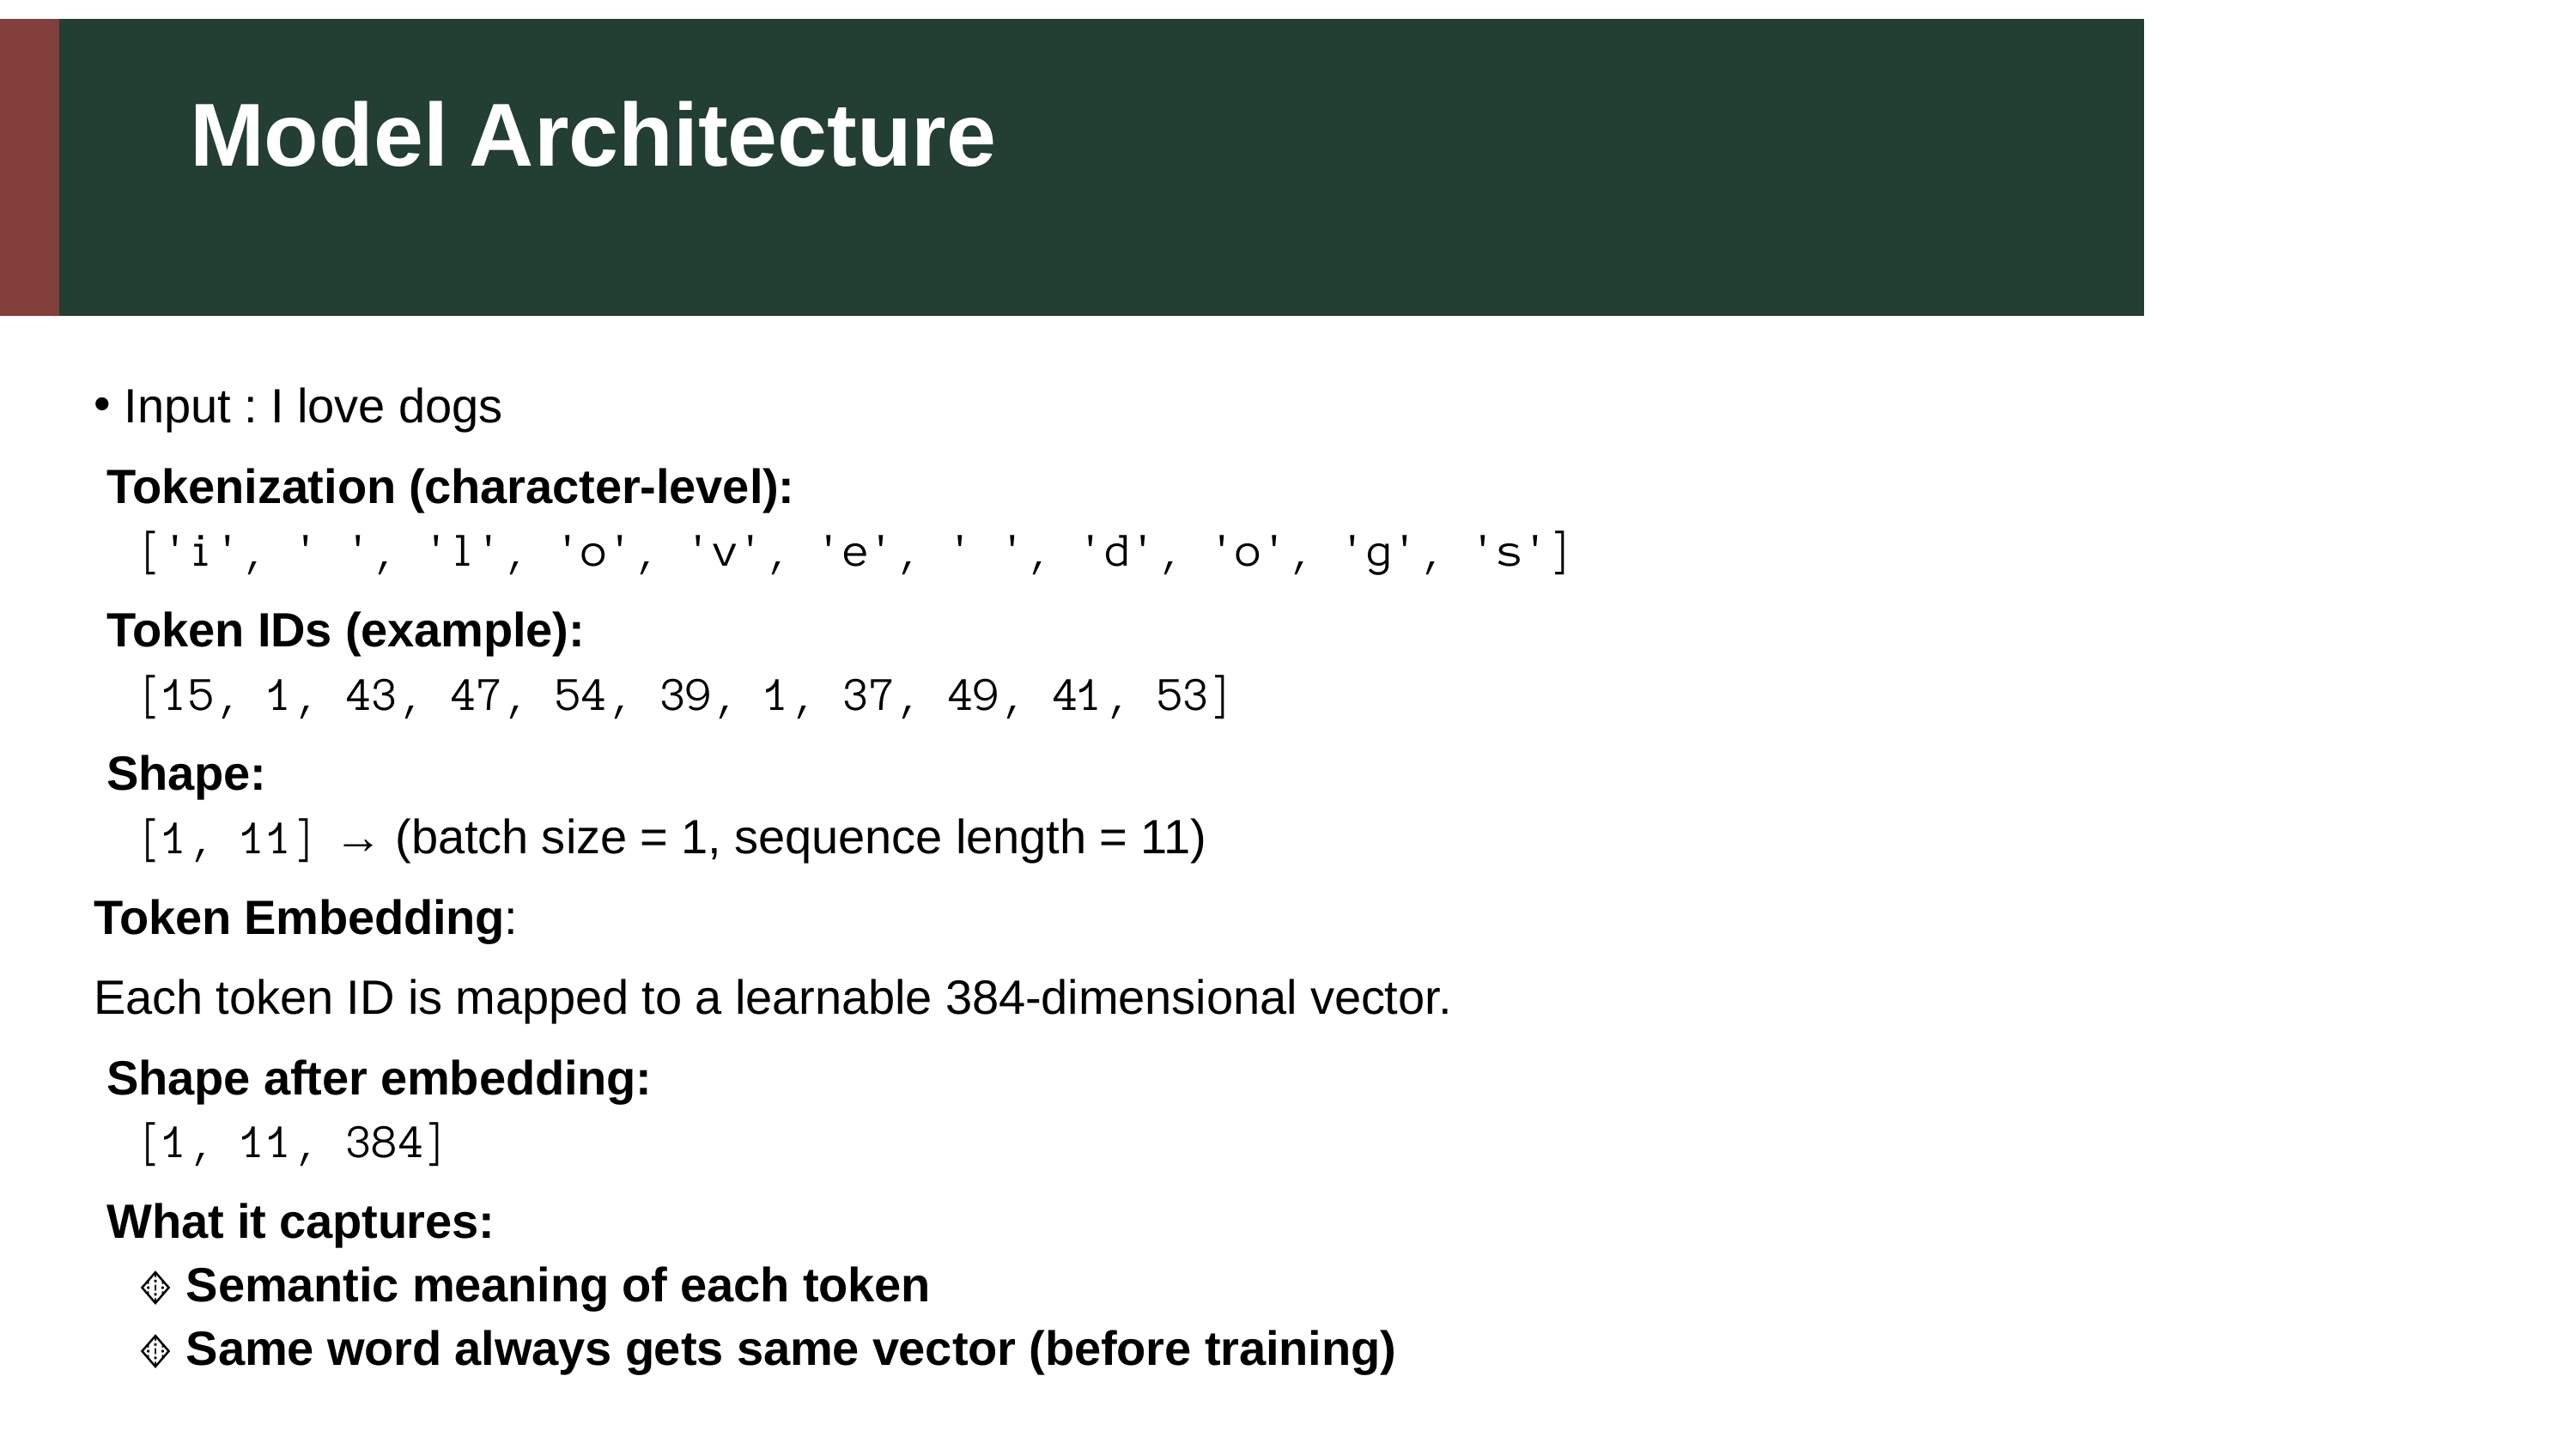

Model Architecture
Input : I love dogs
 Tokenization (character-level):
 ['i', ' ', 'l', 'o', 'v', 'e', ' ', 'd', 'o', 'g', 's']
 Token IDs (example):
 [15, 1, 43, 47, 54, 39, 1, 37, 49, 41, 53]
 Shape:
 [1, 11] → (batch size = 1, sequence length = 11)
Token Embedding:
Each token ID is mapped to a learnable 384-dimensional vector.
 Shape after embedding:
 [1, 11, 384]
 What it captures:
 🔸 Semantic meaning of each token
 🔸 Same word always gets same vector (before training)